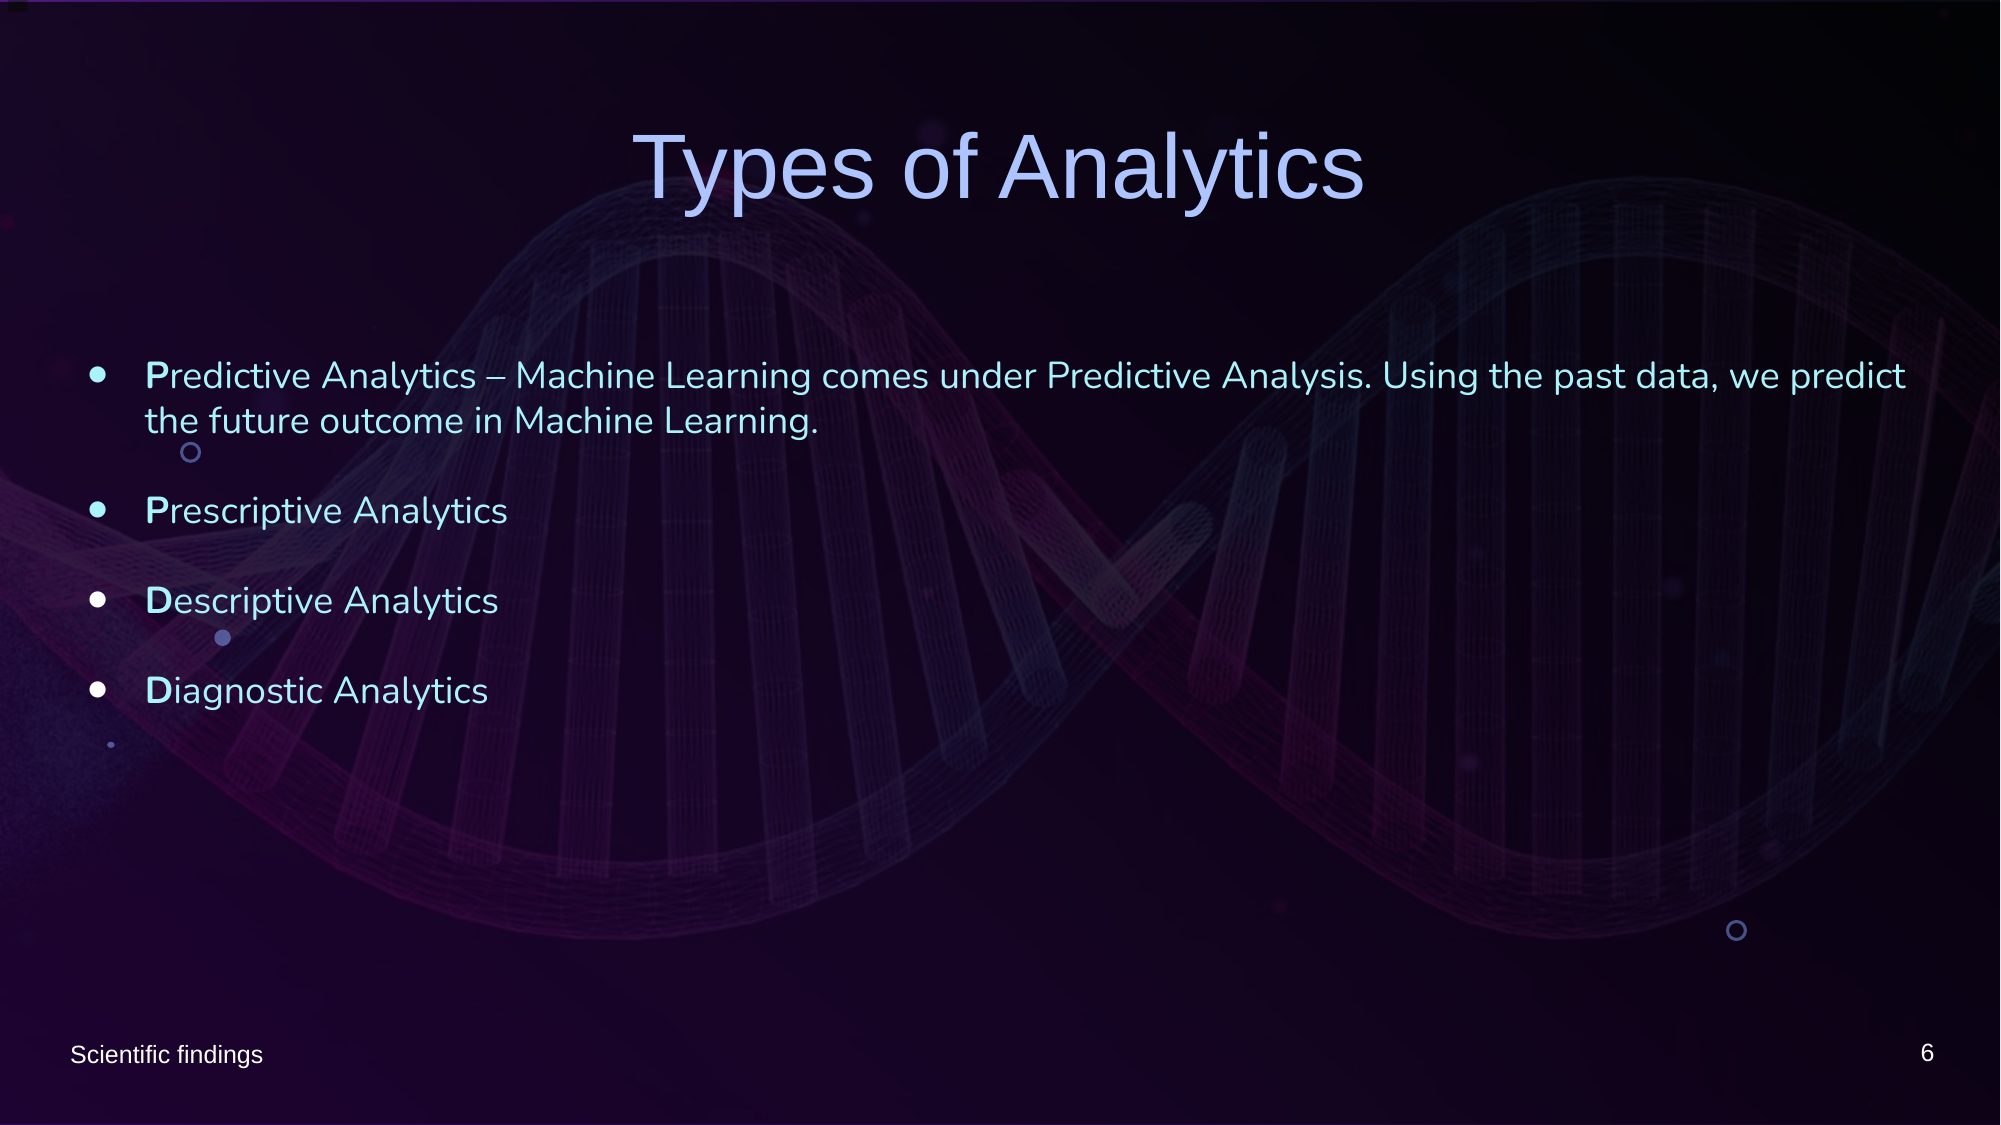

# Types of Analytics

Predictive Analytics – Machine Learning comes under Predictive Analysis. Using the past data, we predict the future outcome in Machine Learning.

Prescriptive Analytics
Descriptive Analytics

Diagnostic Analytics

6
Scientific findings